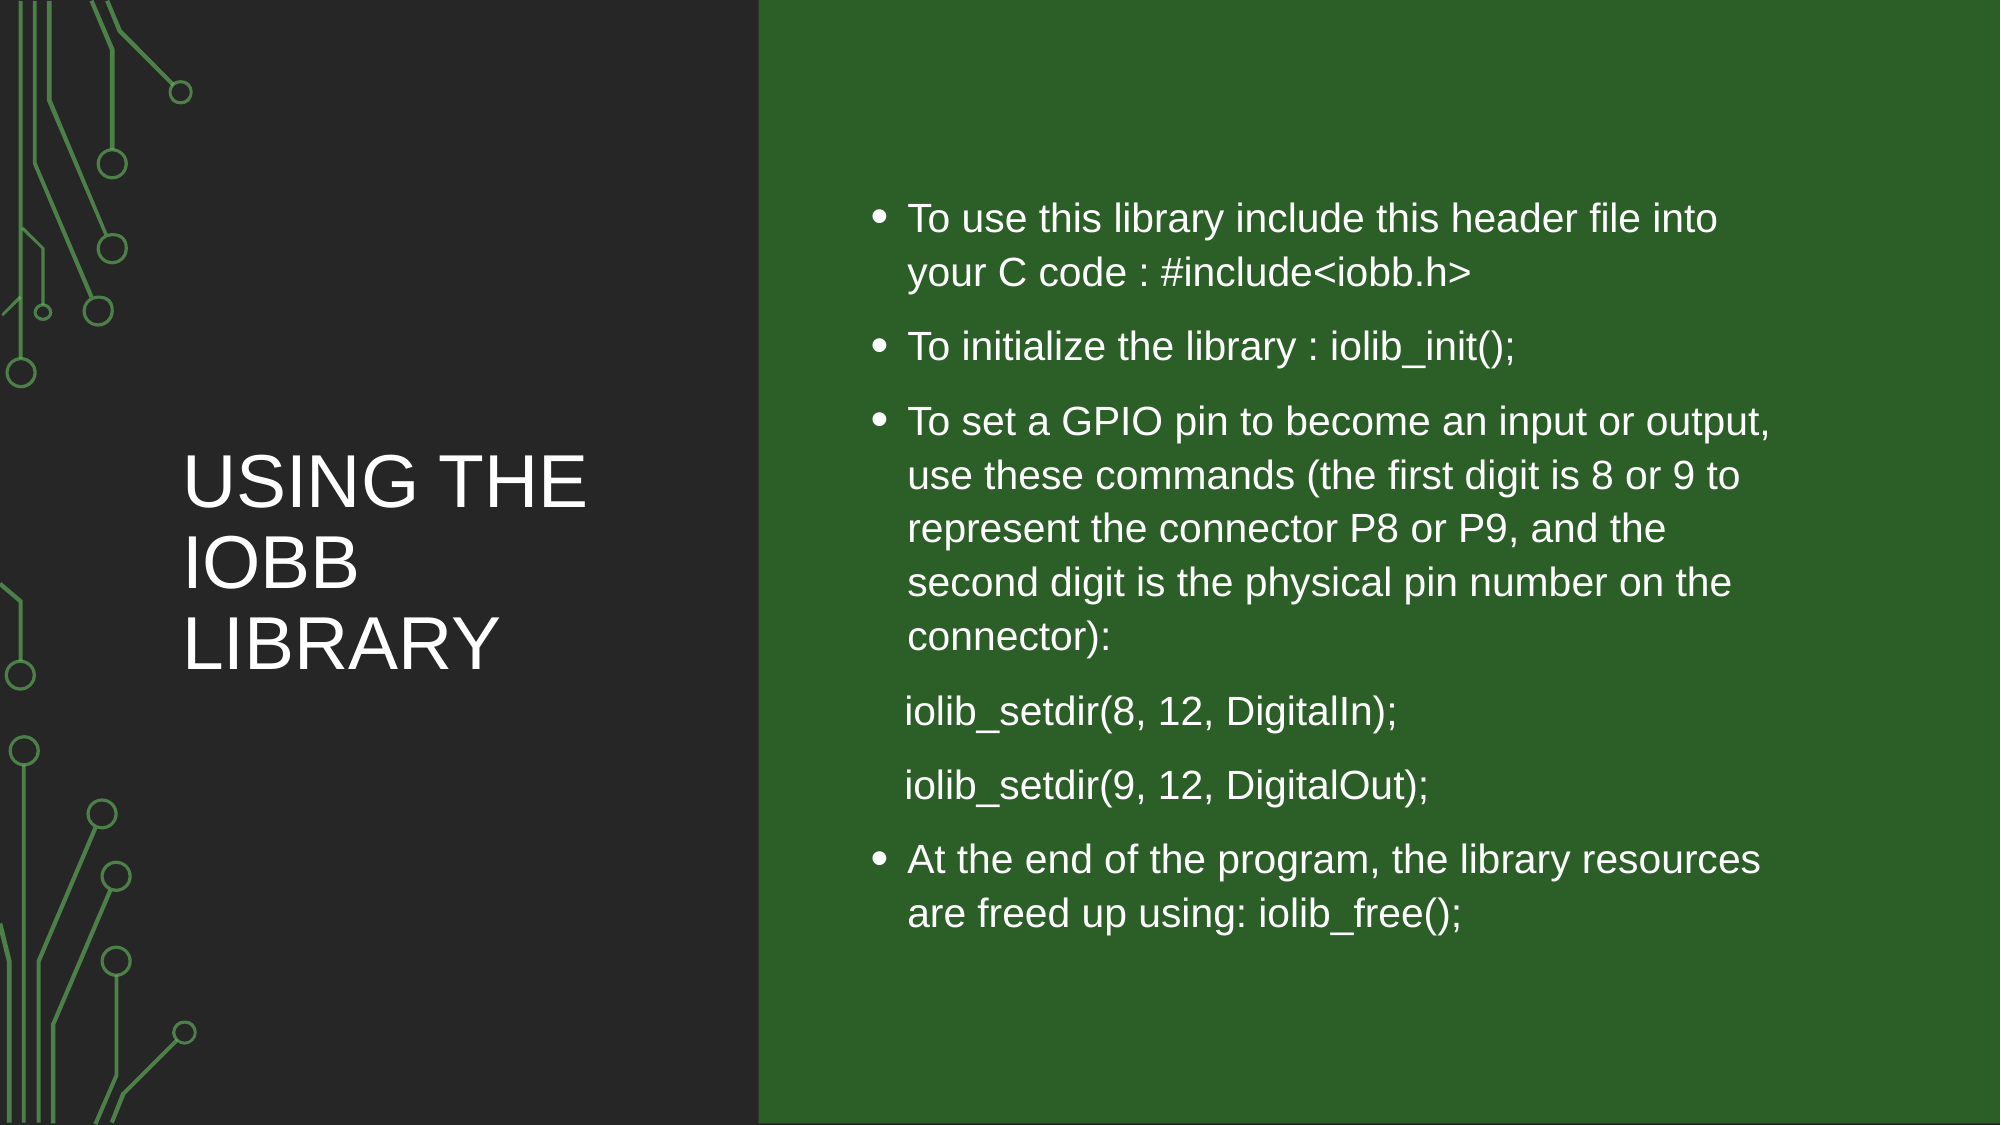

# Using the iobb library
To use this library include this header file into your C code : #include<iobb.h>
To initialize the library : iolib_init();
To set a GPIO pin to become an input or output, use these commands (the first digit is 8 or 9 to represent the connector P8 or P9, and the second digit is the physical pin number on the connector):
   iolib_setdir(8, 12, DigitalIn);
   iolib_setdir(9, 12, DigitalOut);
At the end of the program, the library resources are freed up using: iolib_free();